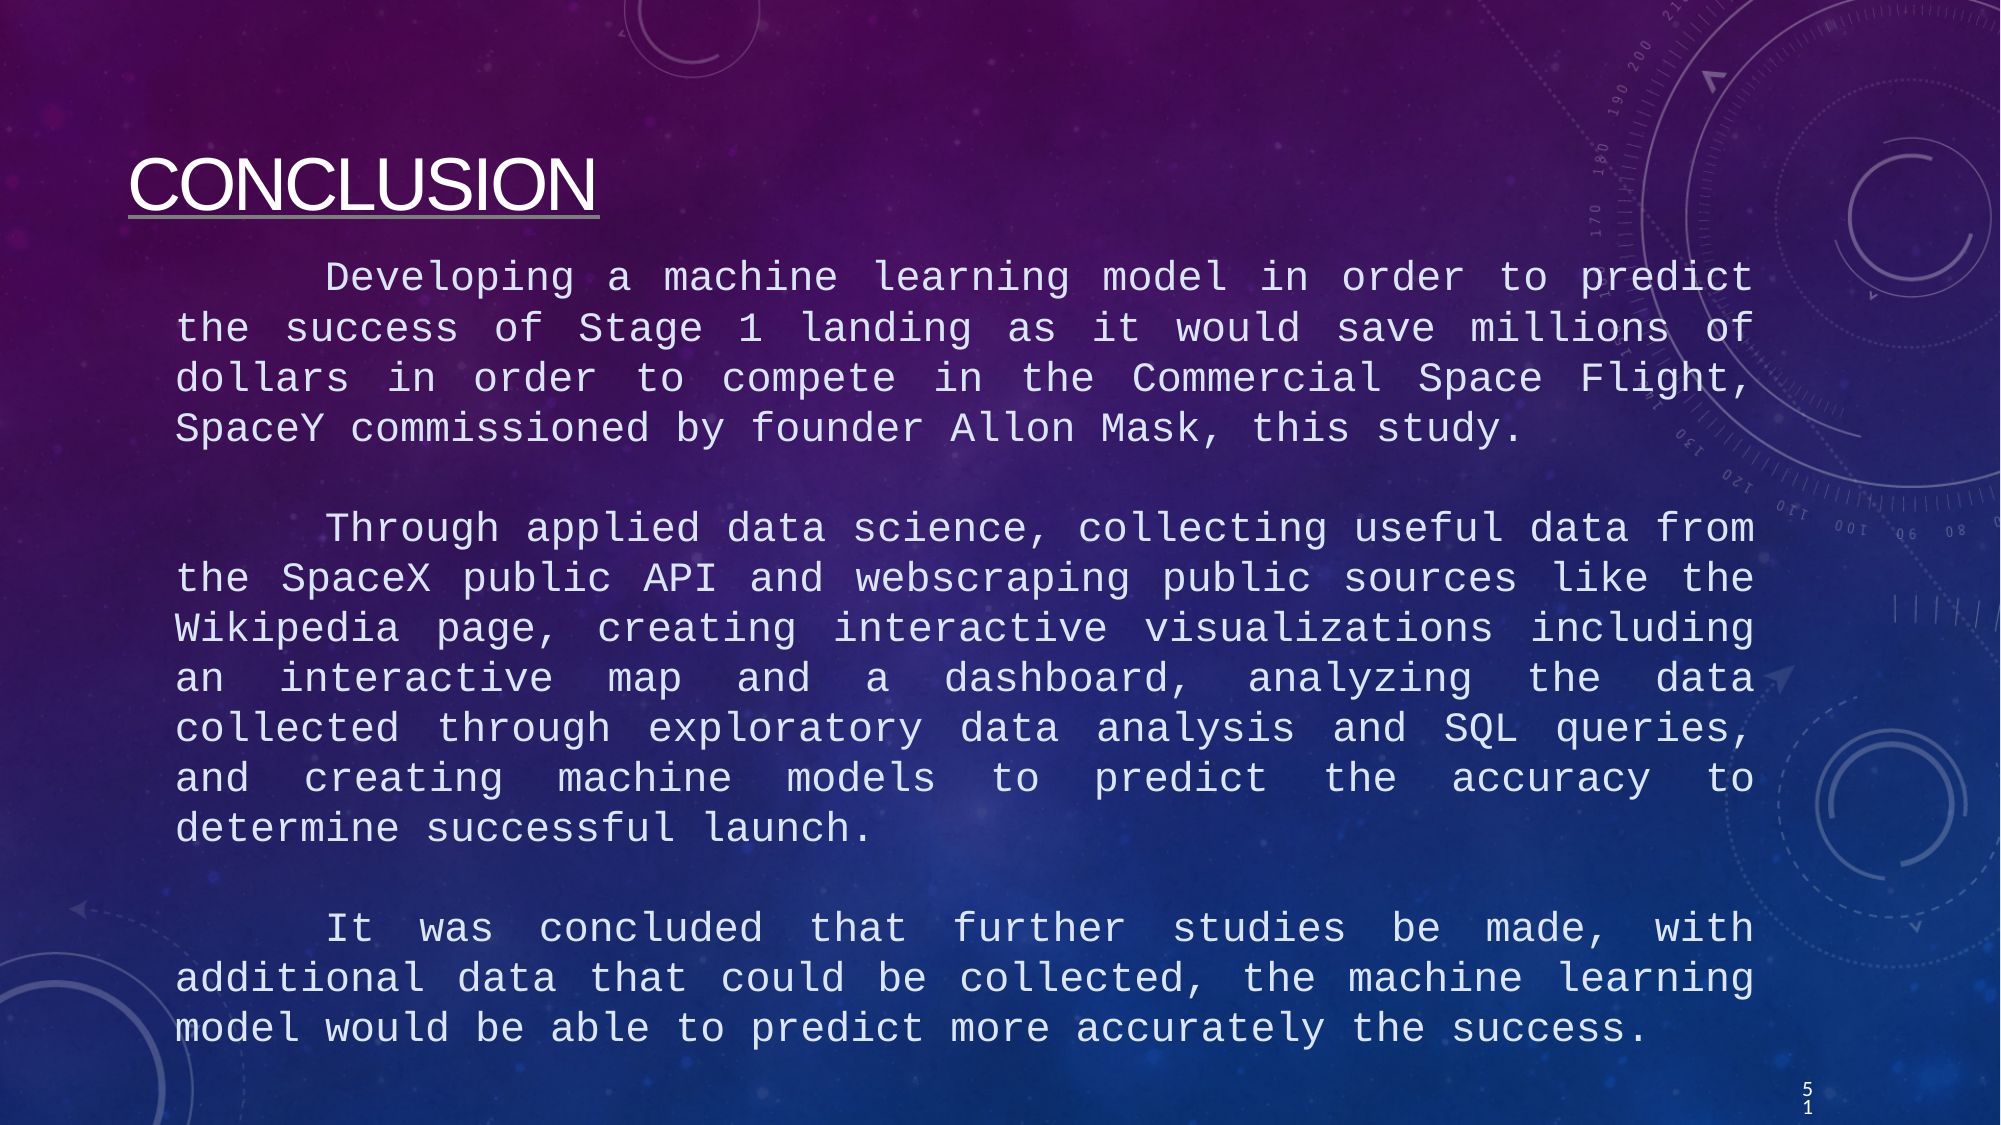

# Conclusion
	Developing a machine learning model in order to predict the success of Stage 1 landing as it would save millions of dollars in order to compete in the Commercial Space Flight, SpaceY commissioned by founder Allon Mask, this study.

	Through applied data science, collecting useful data from the SpaceX public API and webscraping public sources like the Wikipedia page, creating interactive visualizations including an interactive map and a dashboard, analyzing the data collected through exploratory data analysis and SQL queries, and creating machine models to predict the accuracy to determine successful launch.

	It was concluded that further studies be made, with additional data that could be collected, the machine learning model would be able to predict more accurately the success.
51